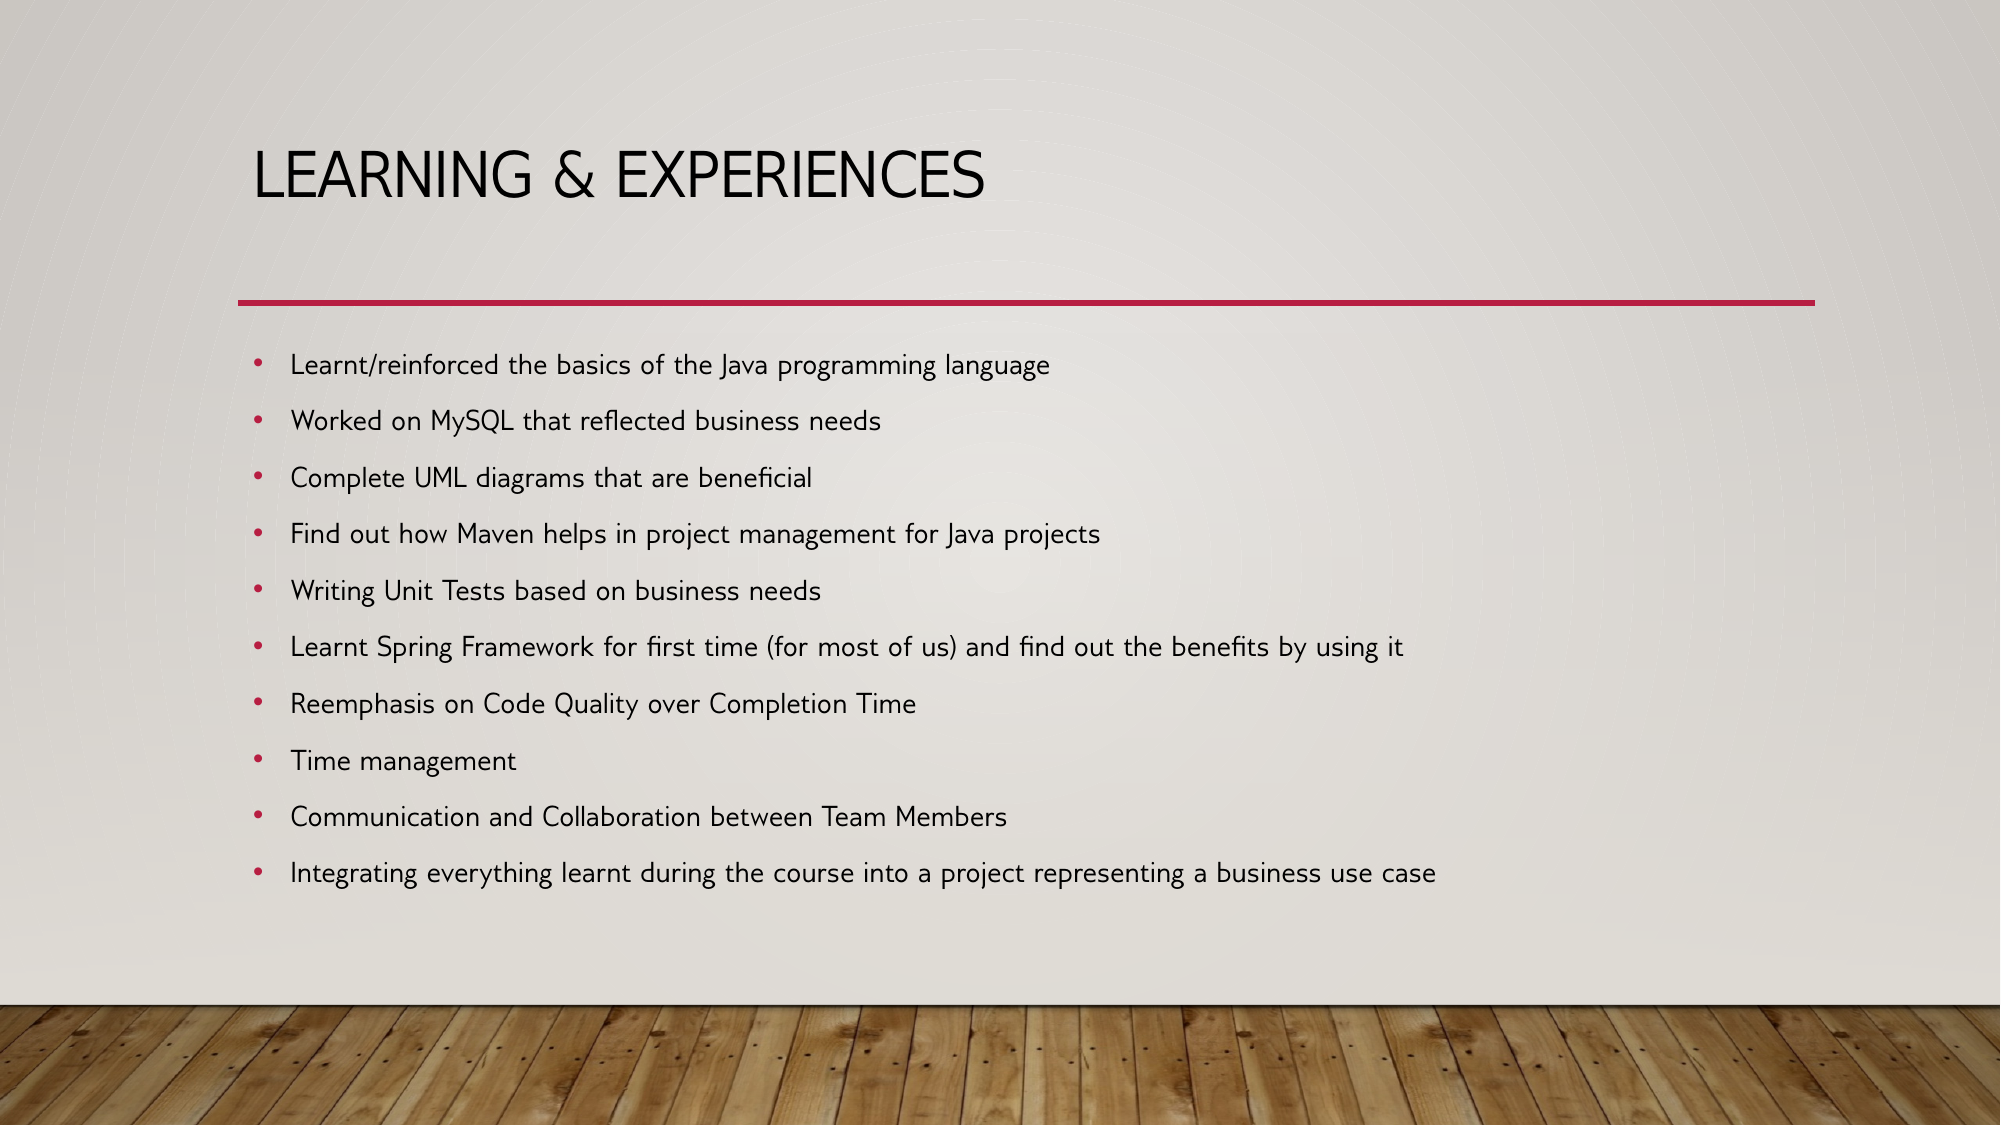

# Learning & Experiences
Learnt/reinforced the basics of the Java programming language
Worked on MySQL that reflected business needs
Complete UML diagrams that are beneficial
Find out how Maven helps in project management for Java projects
Writing Unit Tests based on business needs
Learnt Spring Framework for first time (for most of us) and find out the benefits by using it
Reemphasis on Code Quality over Completion Time
Time management
Communication and Collaboration between Team Members
Integrating everything learnt during the course into a project representing a business use case